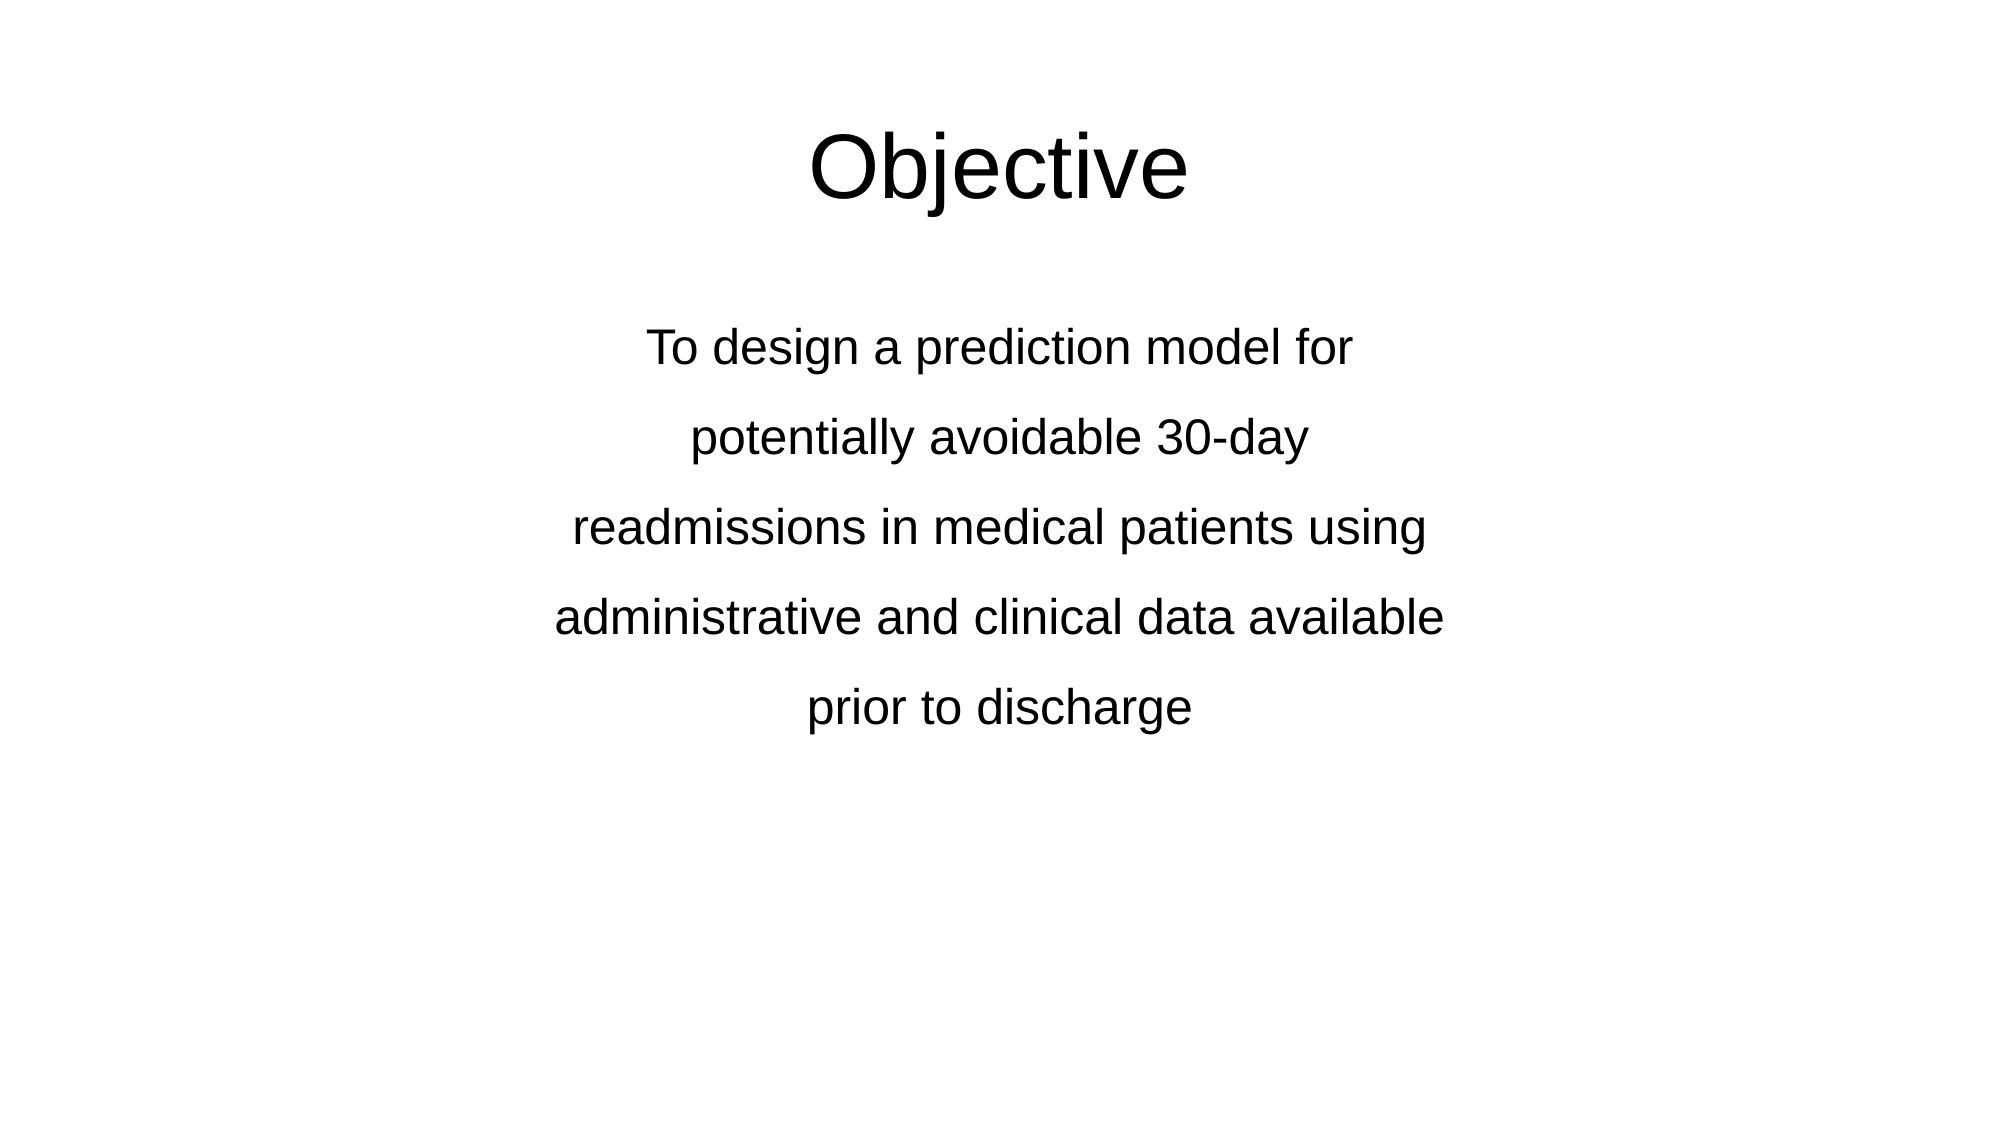

# Objective
To design a prediction model for potentially avoidable 30-day readmissions in medical patients using administrative and clinical data available prior to discharge